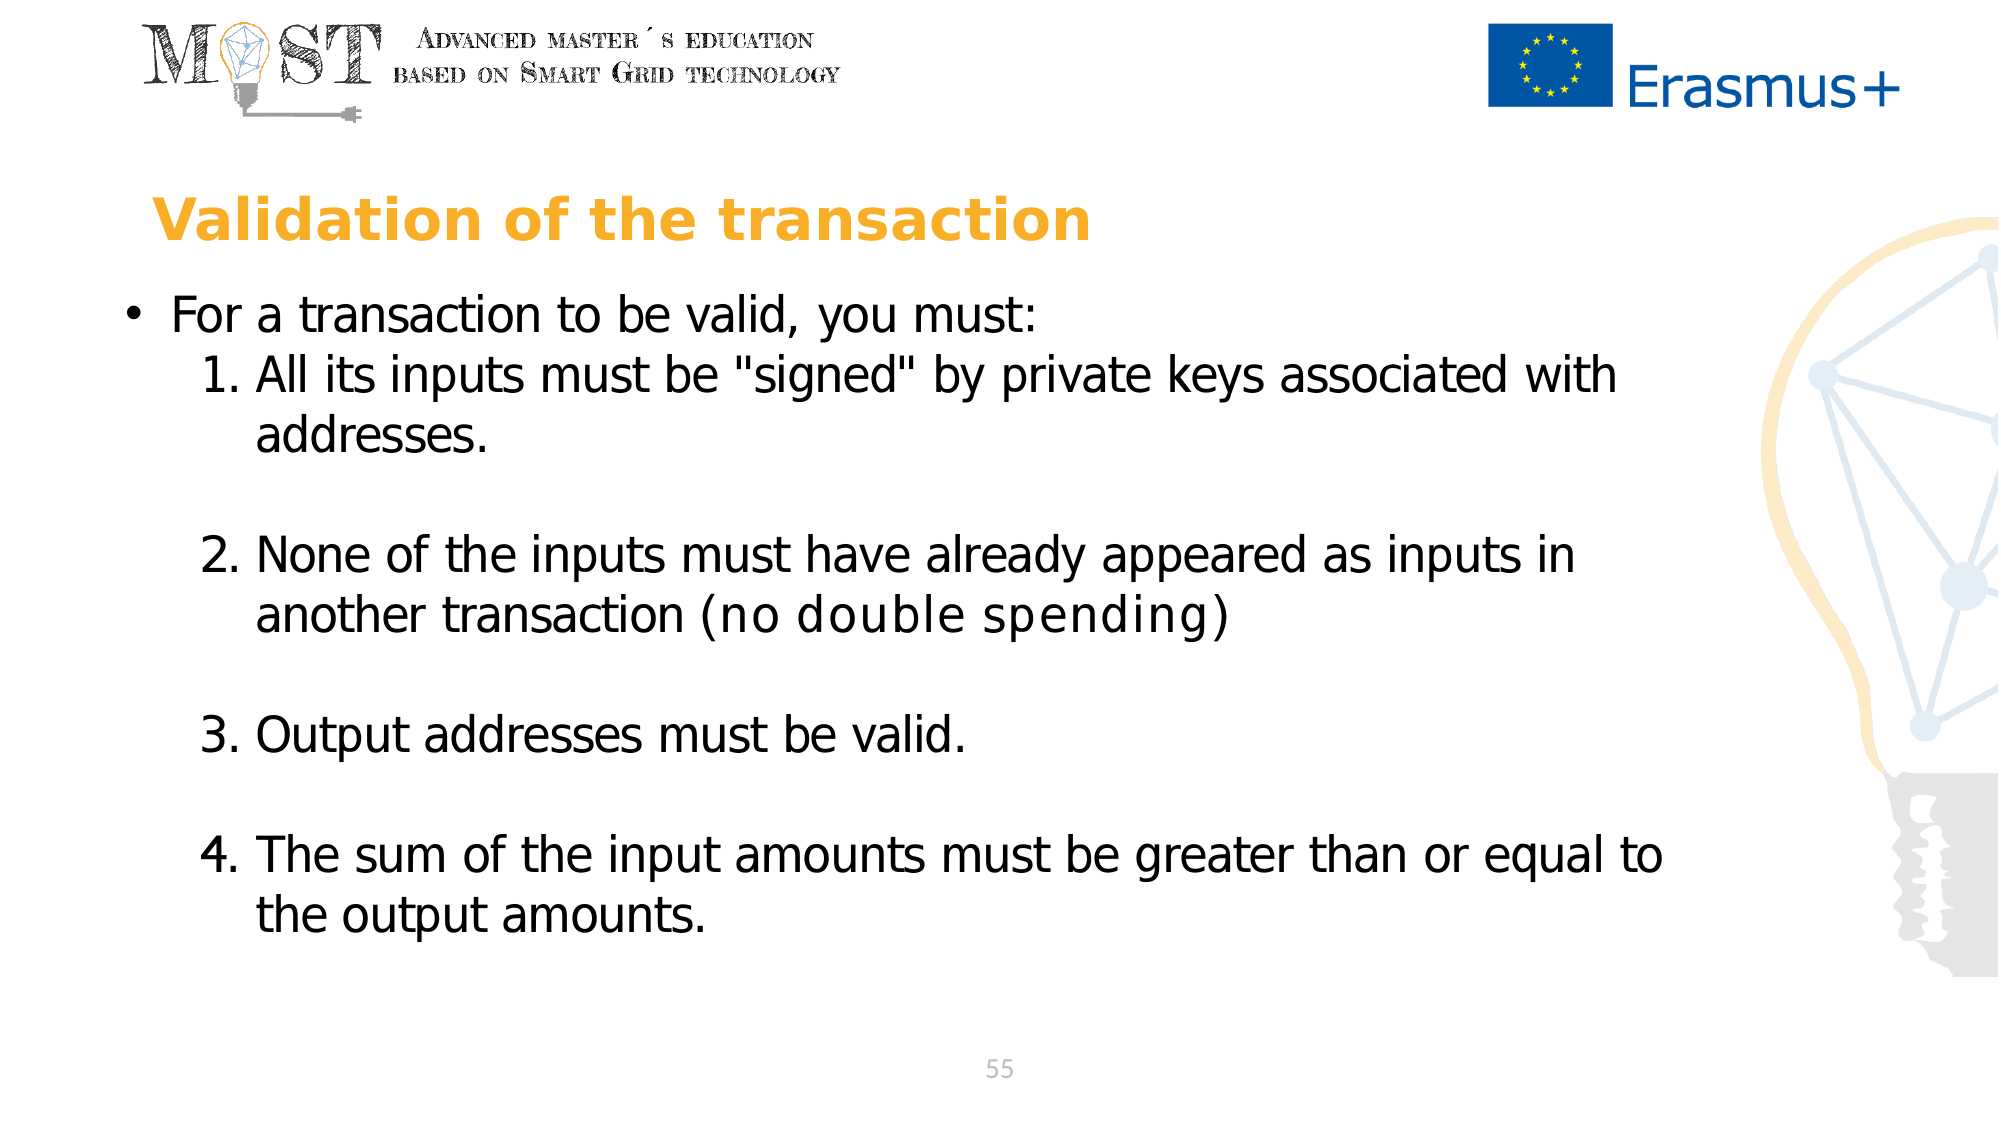

# Validation of the transaction
For a transaction to be valid, you must:
All its inputs must be "signed" by private keys associated with addresses.

None of the inputs must have already appeared as inputs in another transaction (no double spending)

Output addresses must be valid.

The sum of the input amounts must be greater than or equal to the output amounts.
55